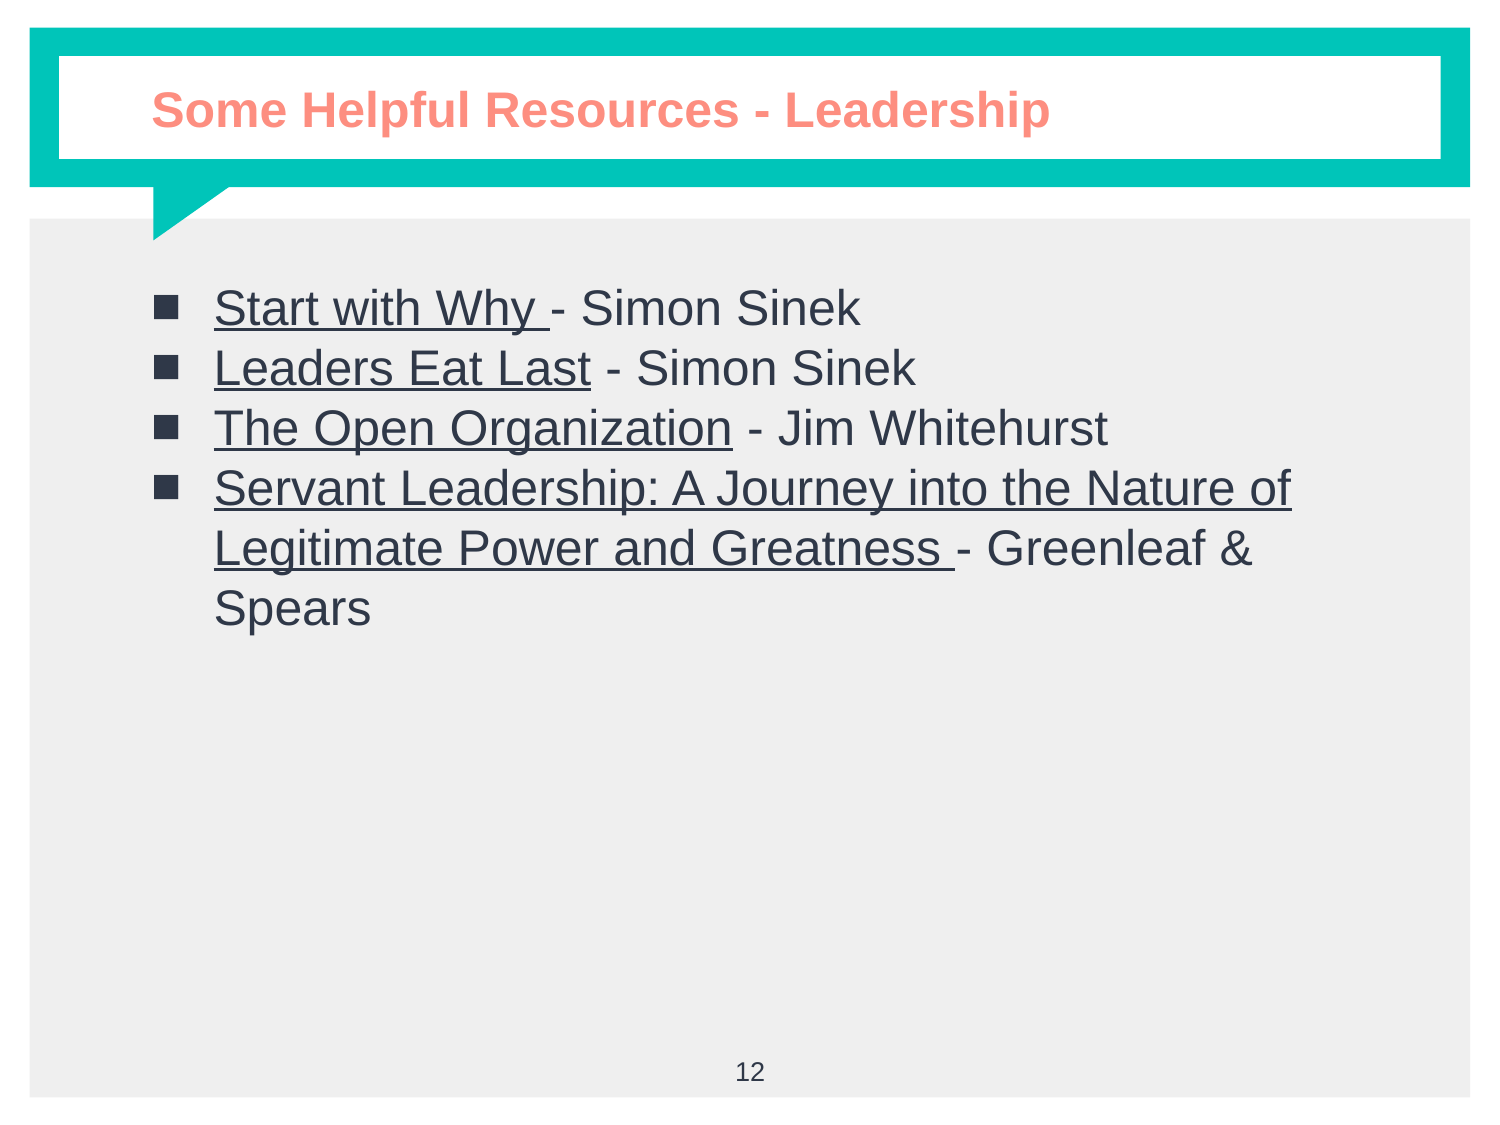

# Some Helpful Resources - Leadership
Start with Why - Simon Sinek
Leaders Eat Last - Simon Sinek
The Open Organization - Jim Whitehurst
Servant Leadership: A Journey into the Nature of Legitimate Power and Greatness - Greenleaf & Spears
12